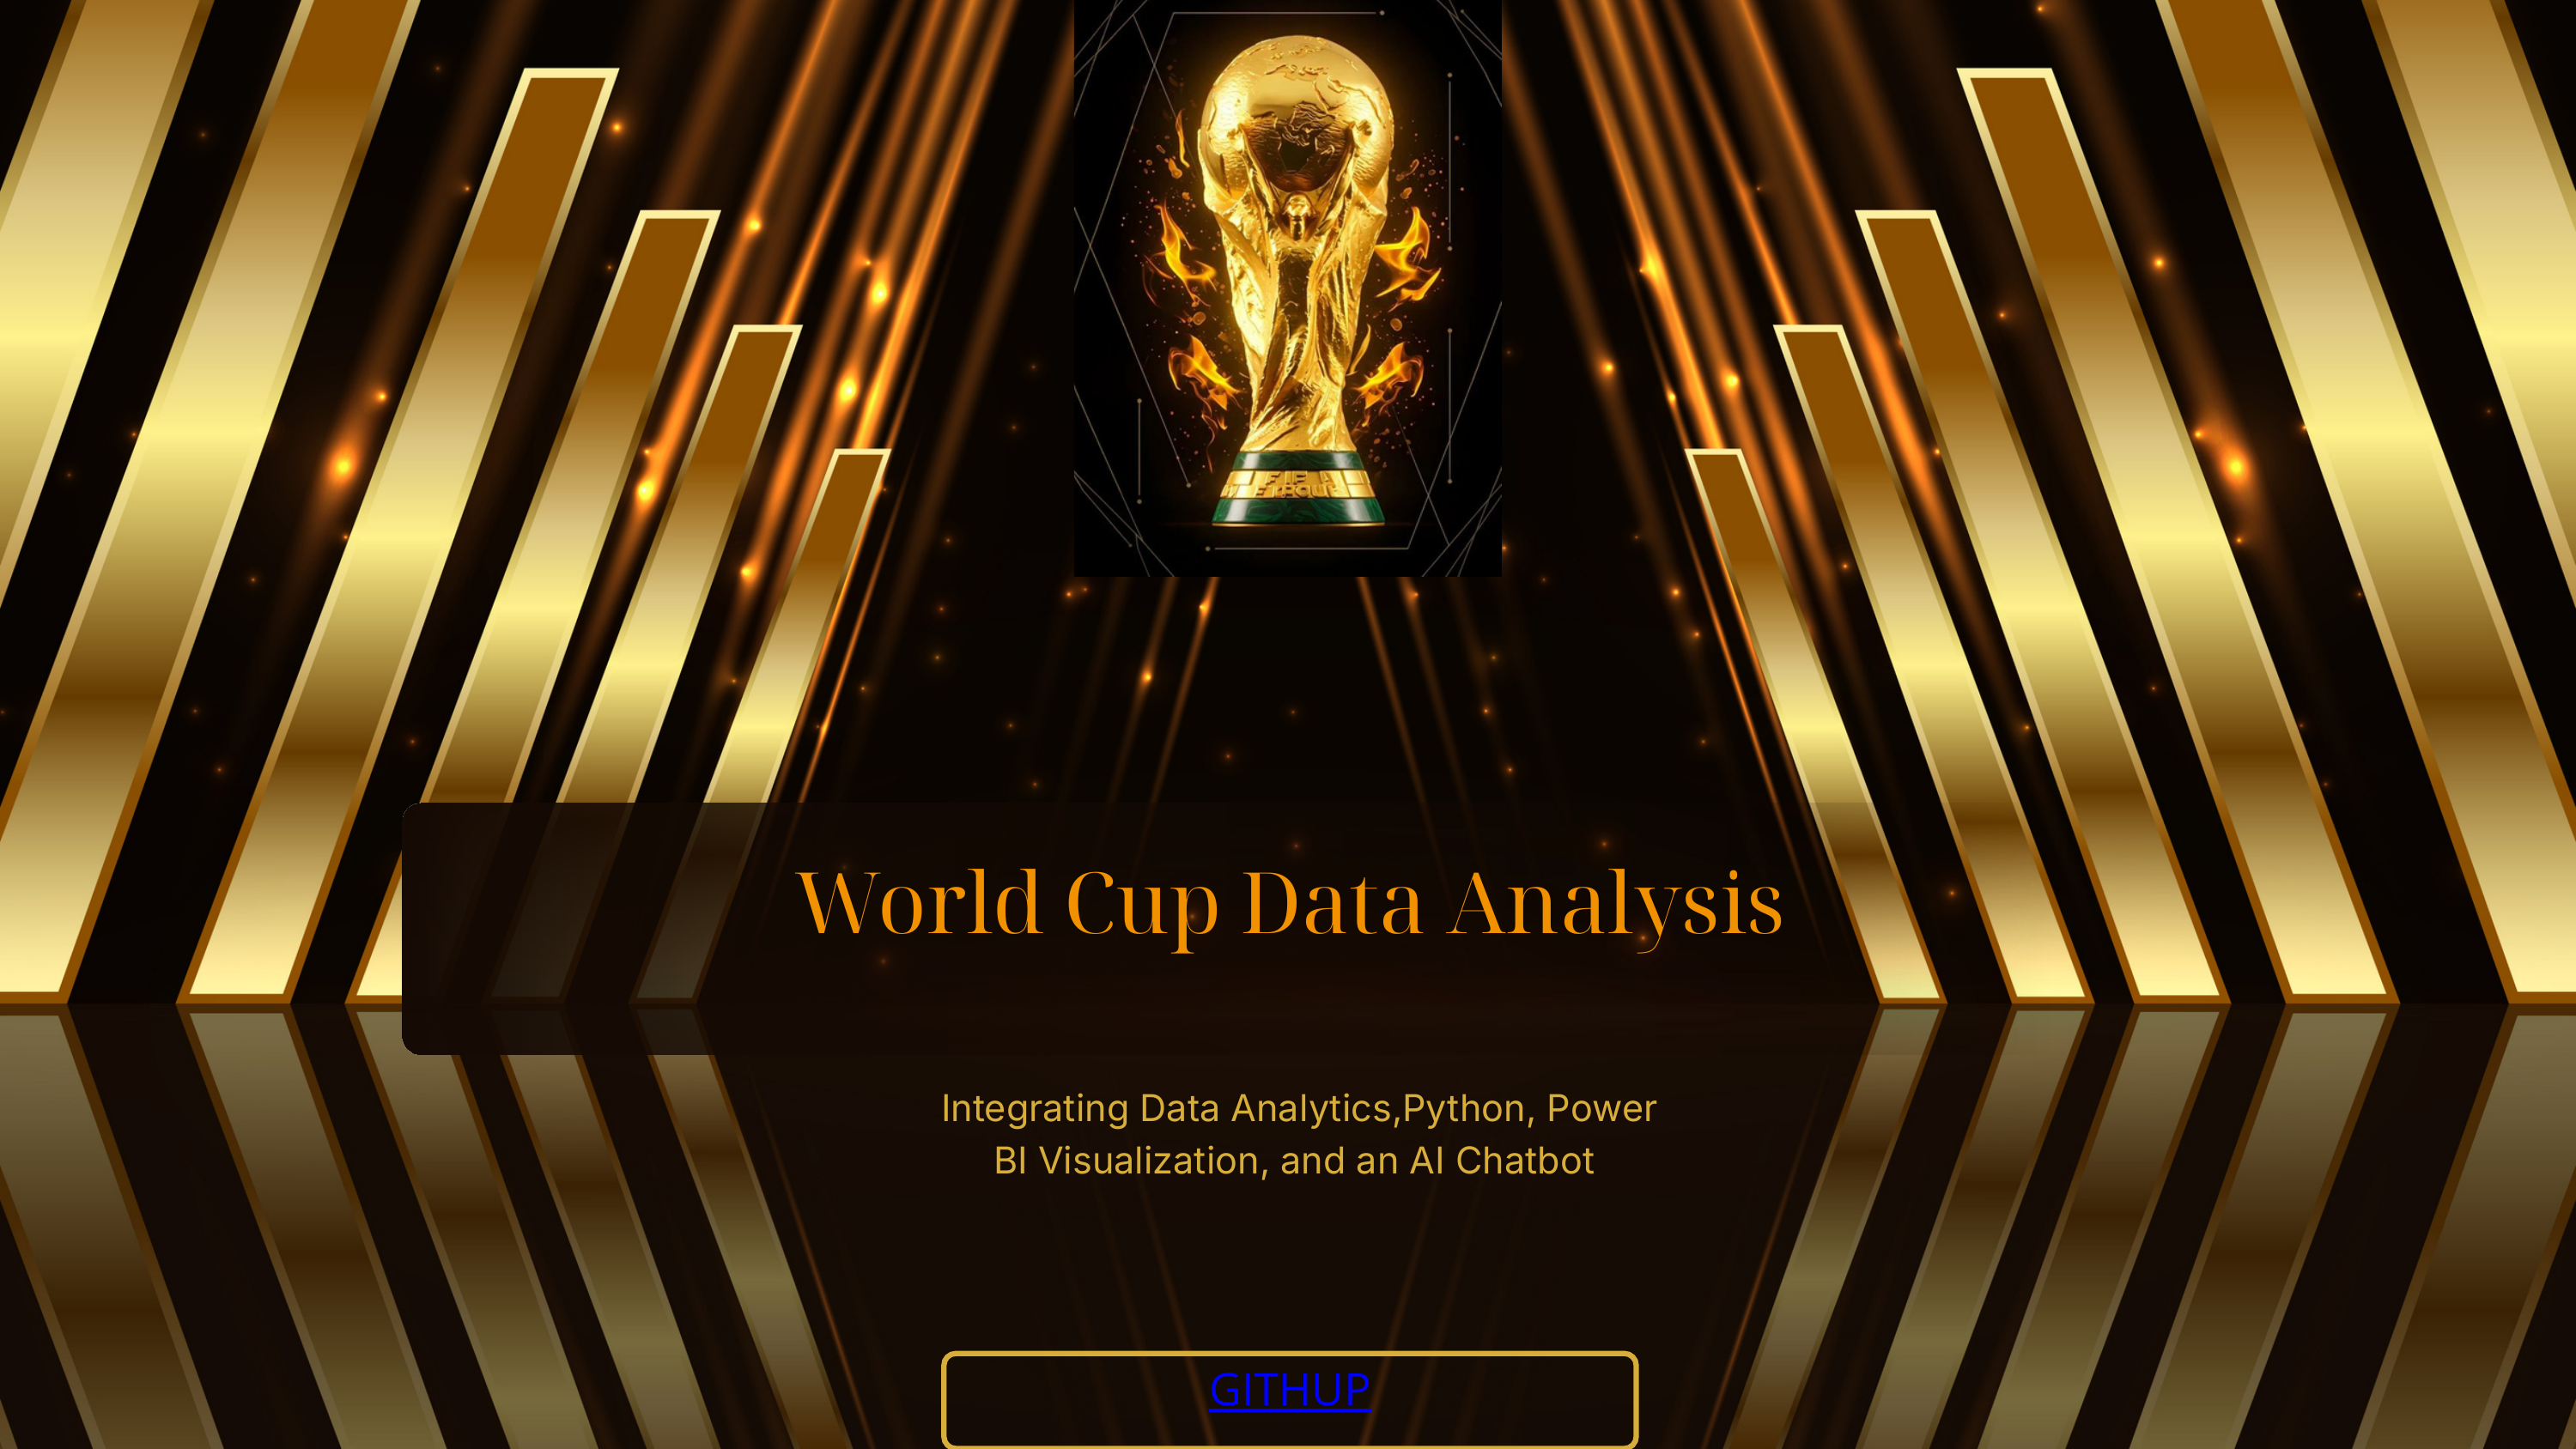

World Cup Data Analysis
Integrating Data Analytics,Python, Power BI Visualization, and an AI Chatbot

GITHUP